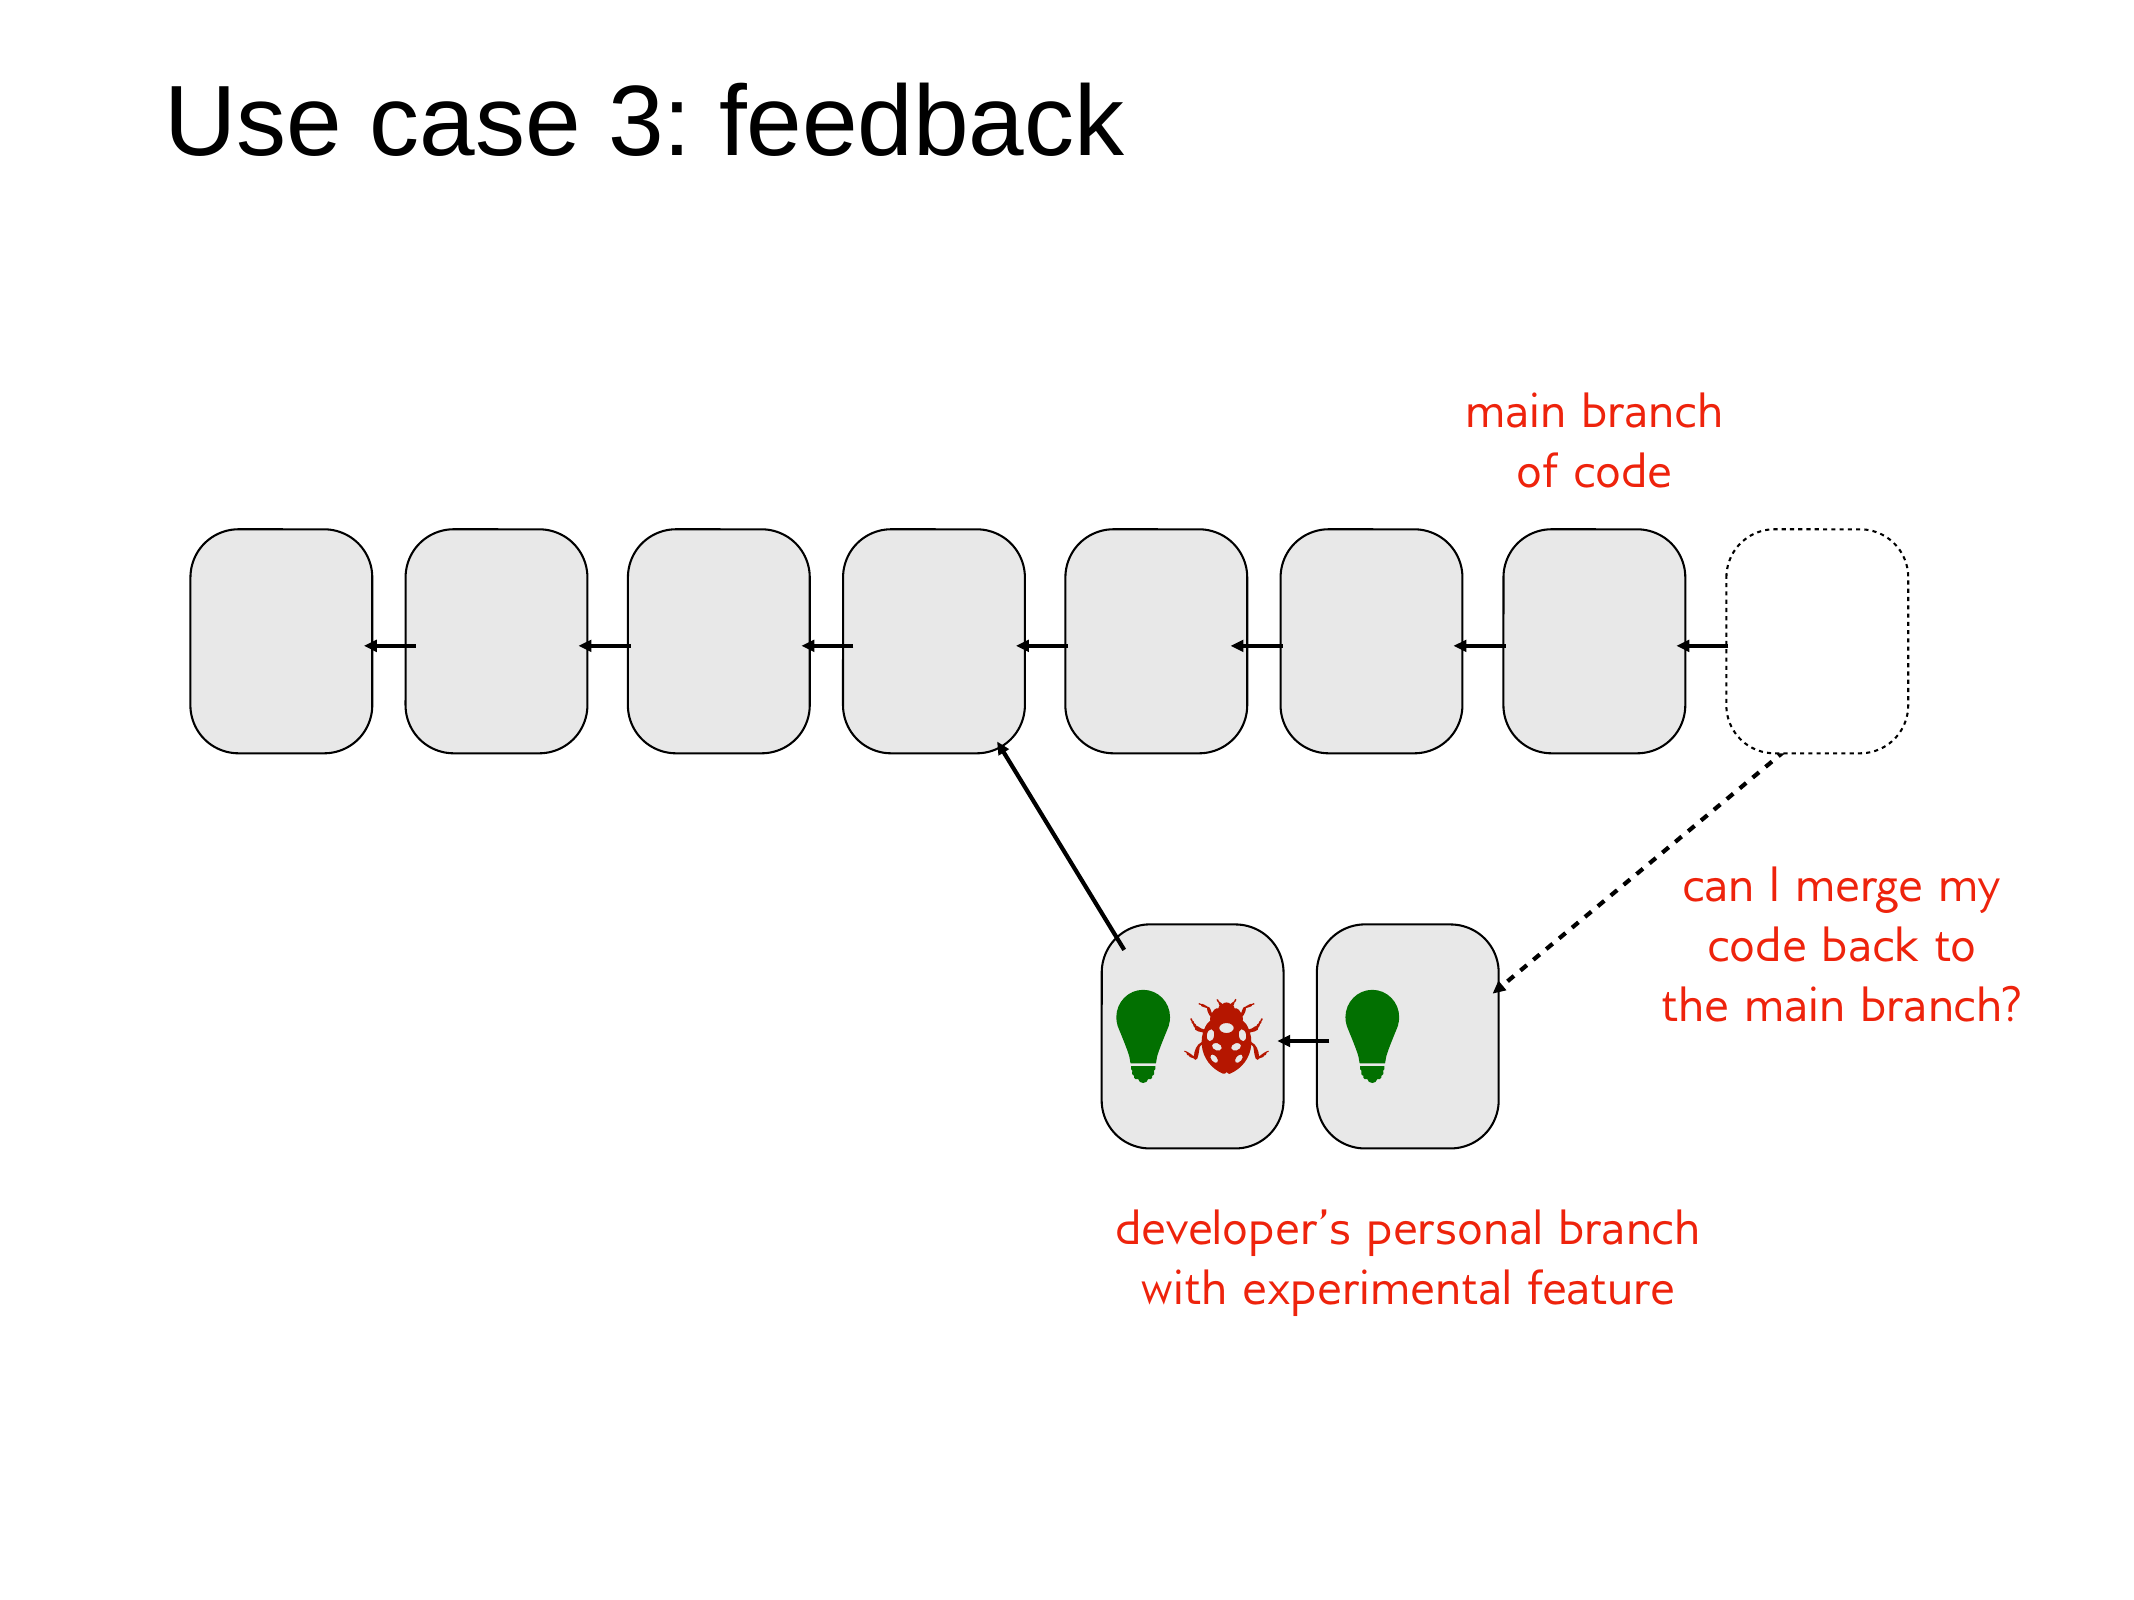

# Use case 3: feedback
main branch
of code

can I merge my
code back to
the main branch?

developer’s personal branch
with experimental feature